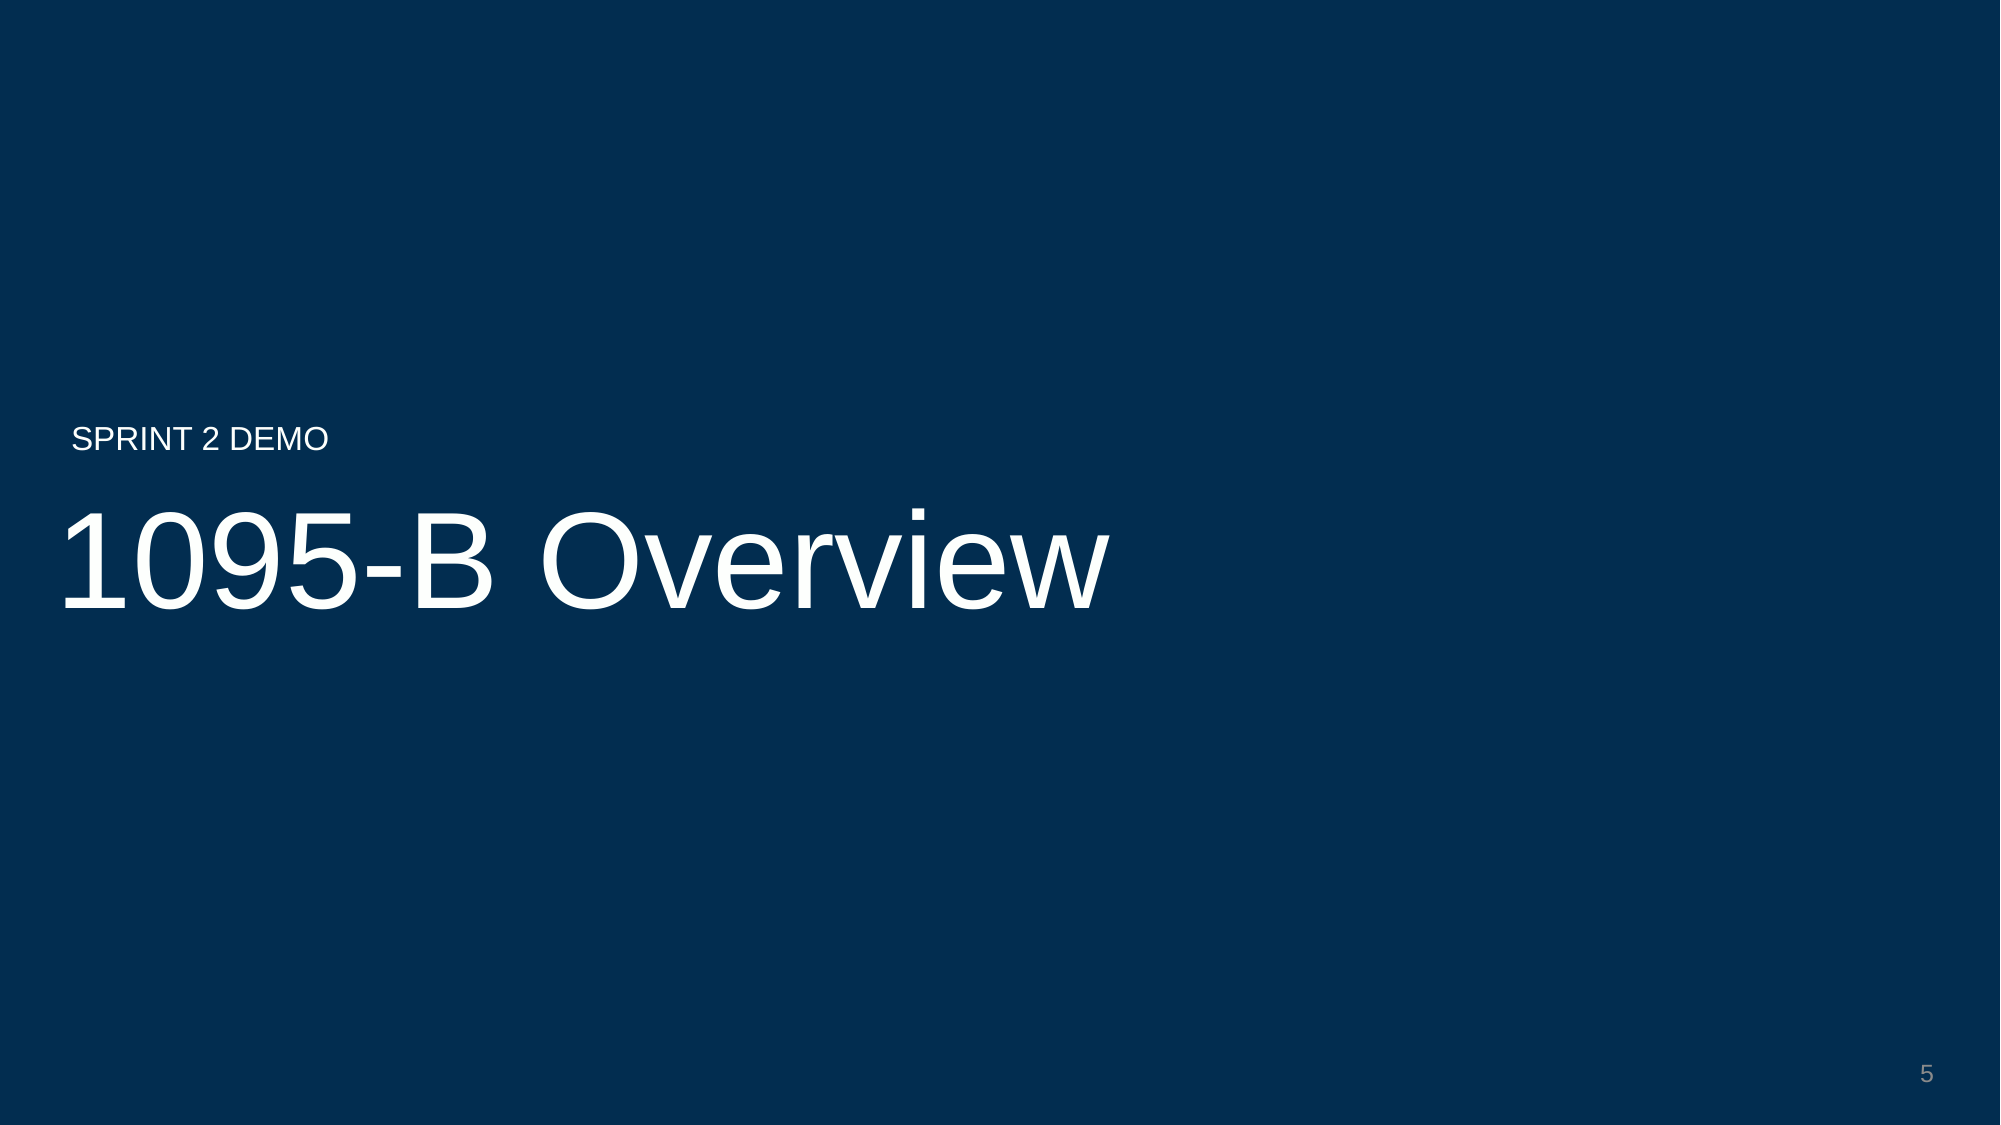

SPRINT 2 DEMO
# 1095-B Overview
5